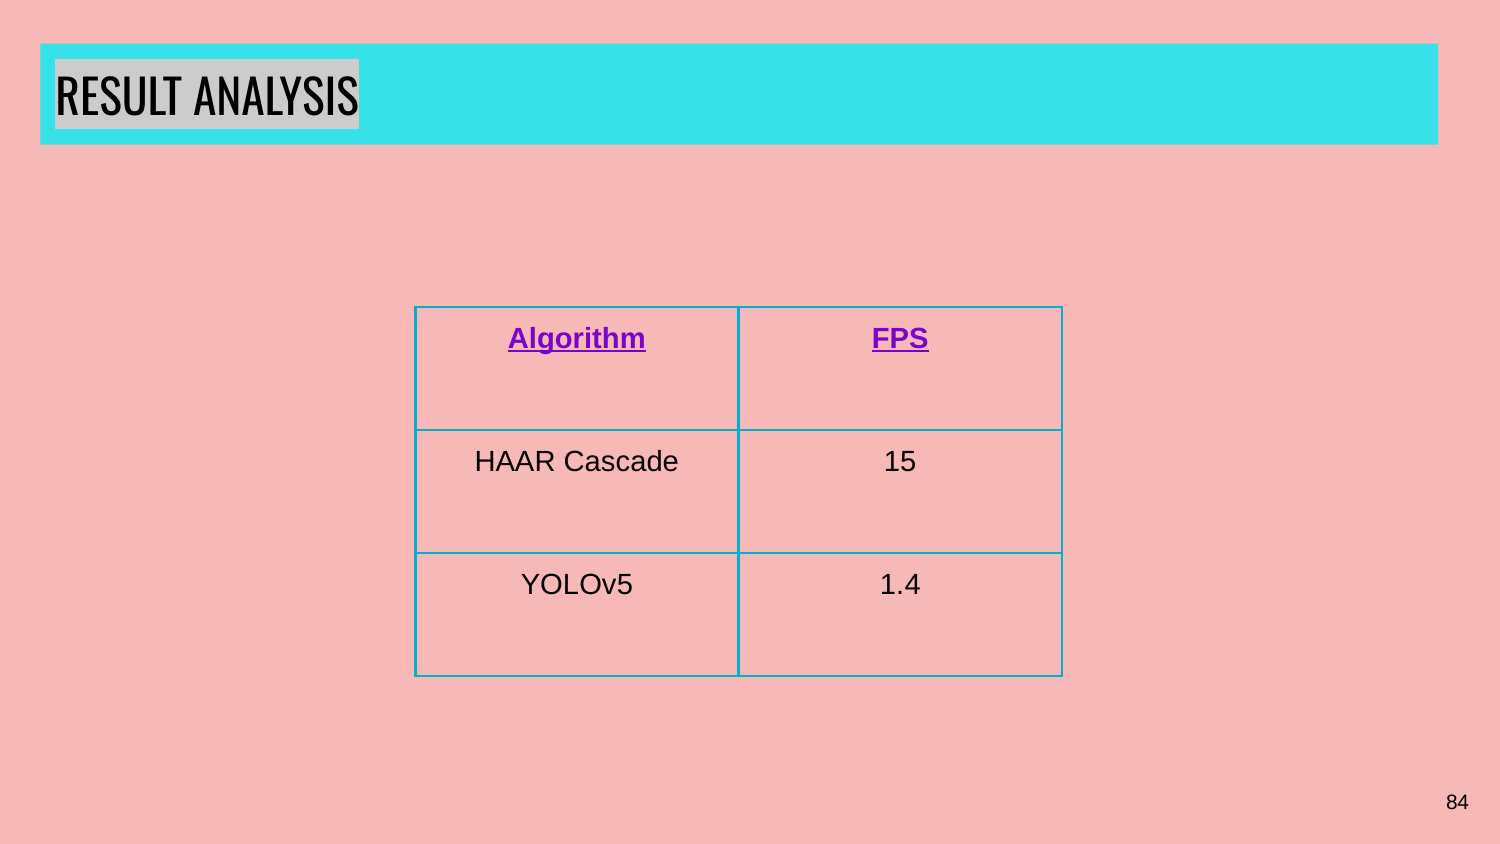

# RESULT ANALYSIS

| Algorithm | FPS |
| --- | --- |
| HAAR Cascade | 15 |
| YOLOv5 | 1.4 |

84